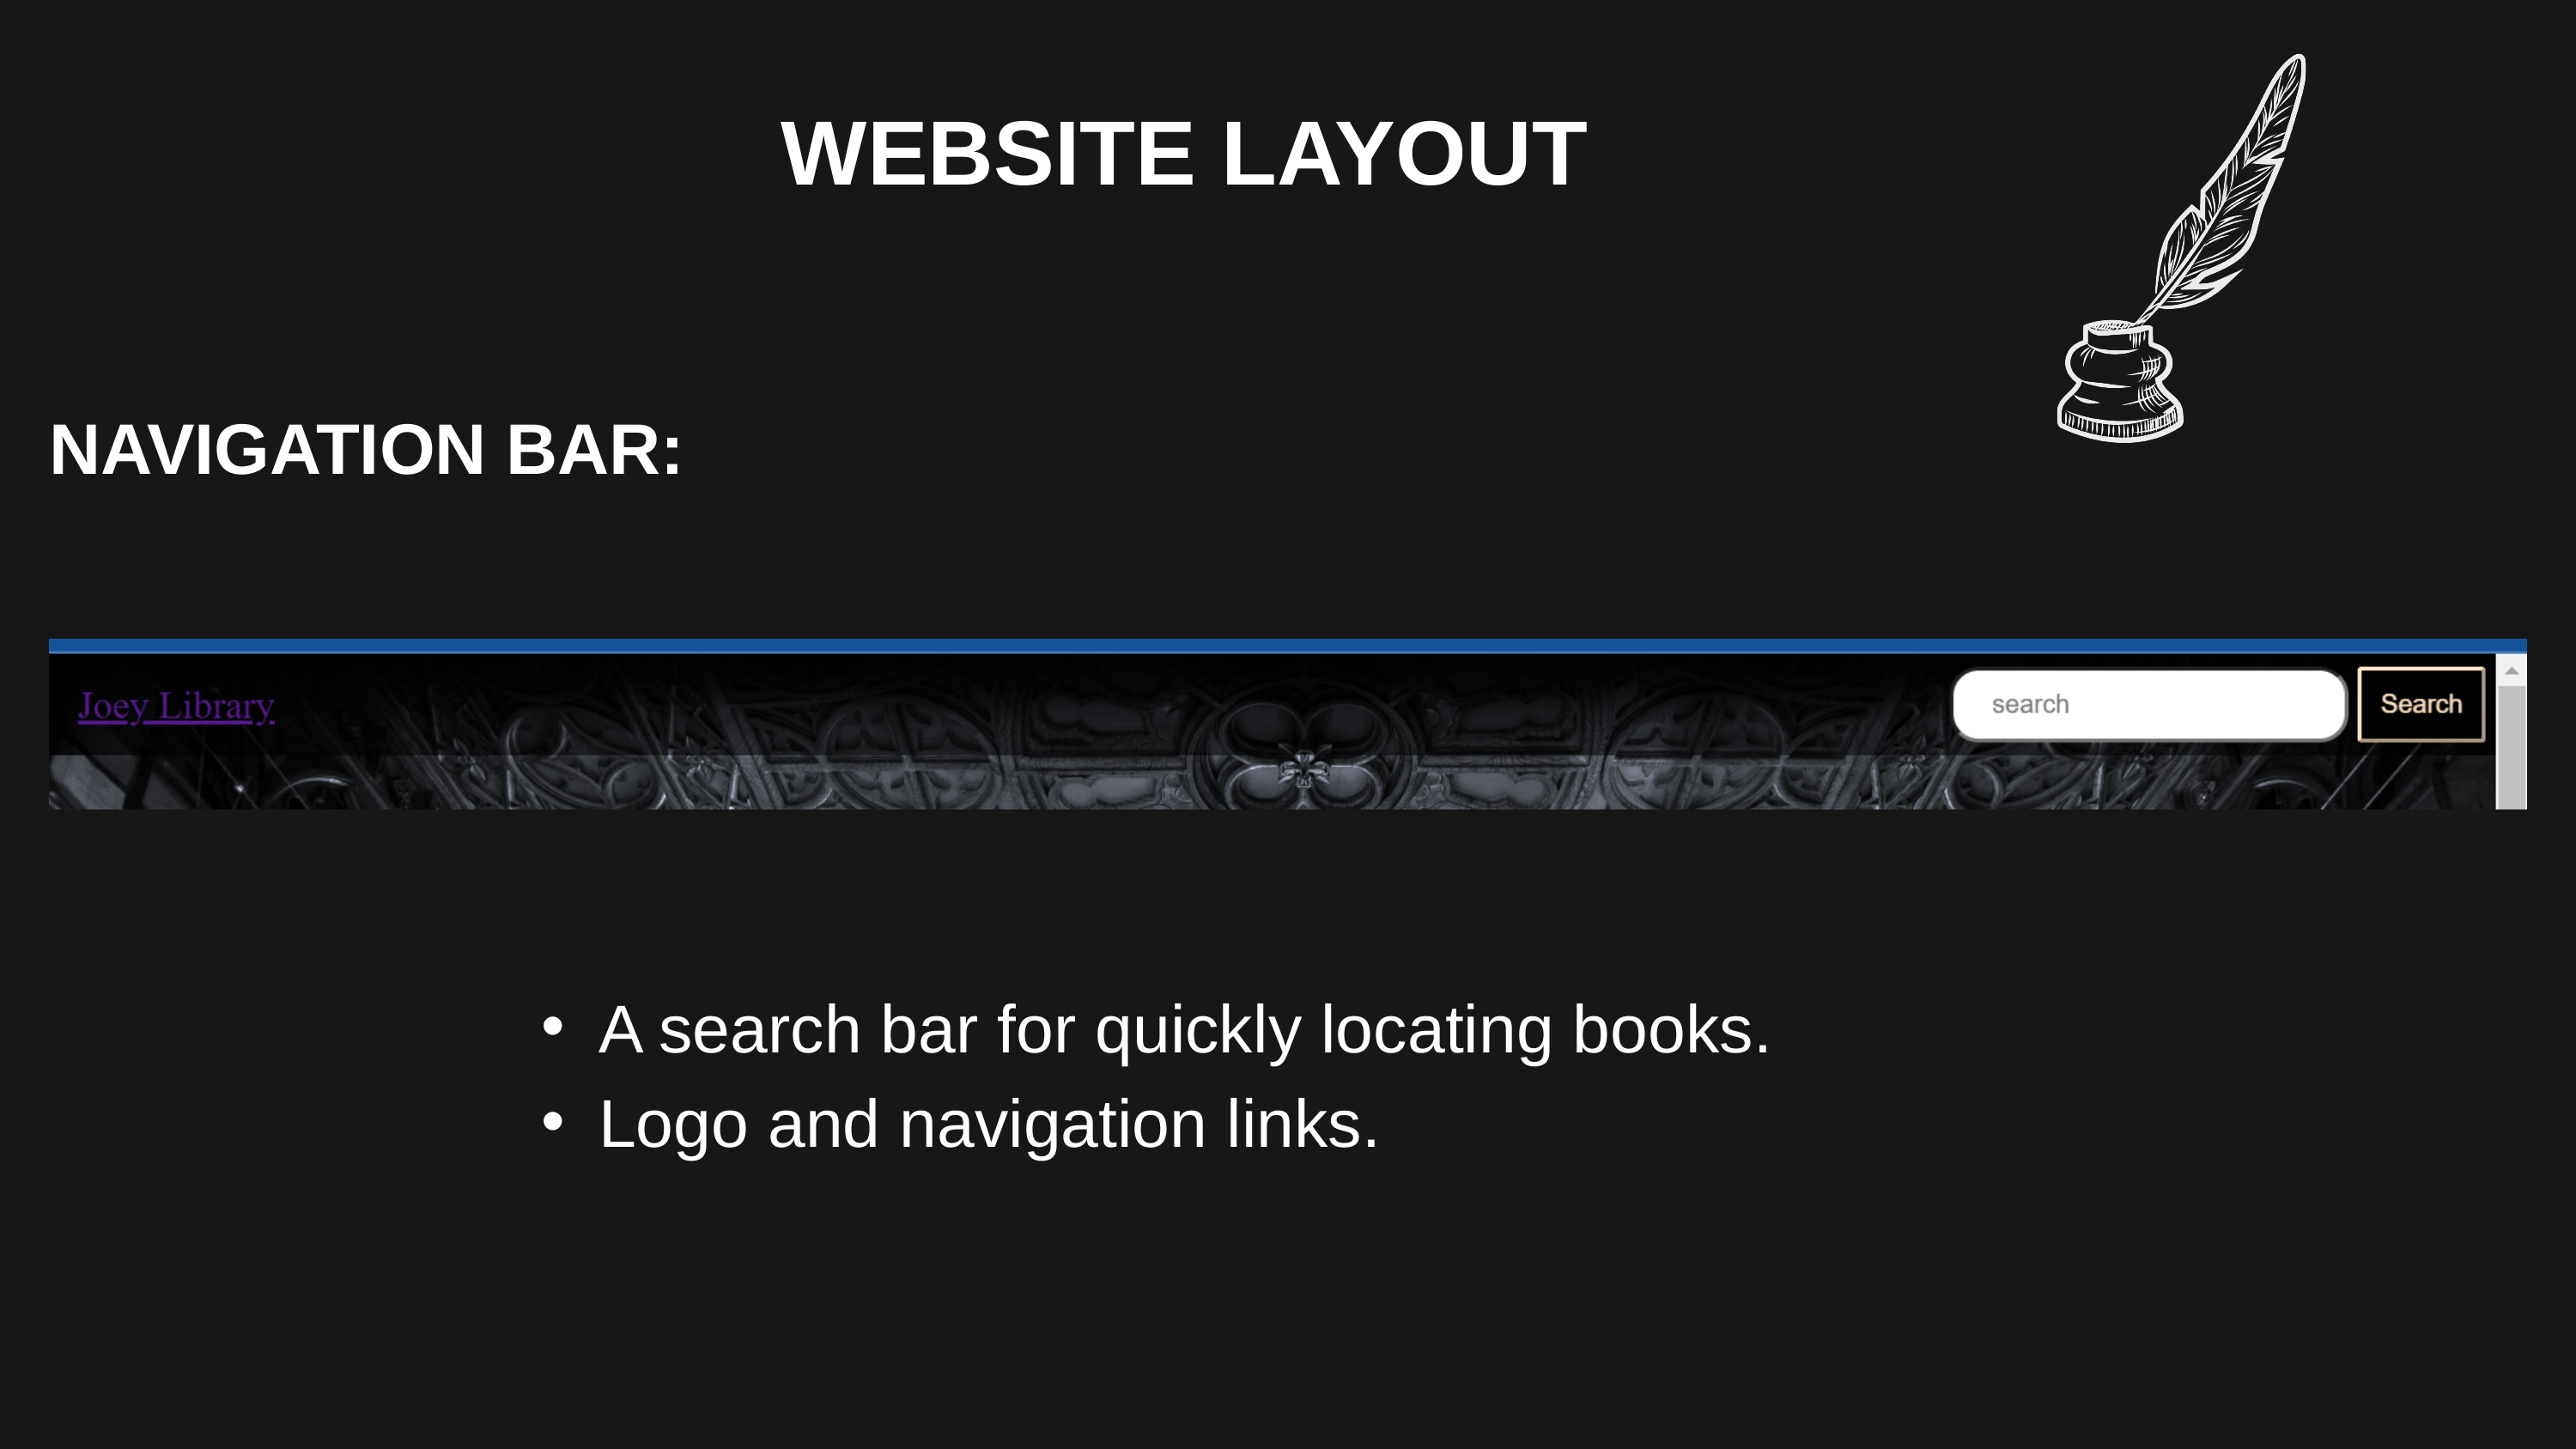

WEBSITE LAYOUT
NAVIGATION BAR:

A search bar for quickly locating books.
Logo and navigation links.